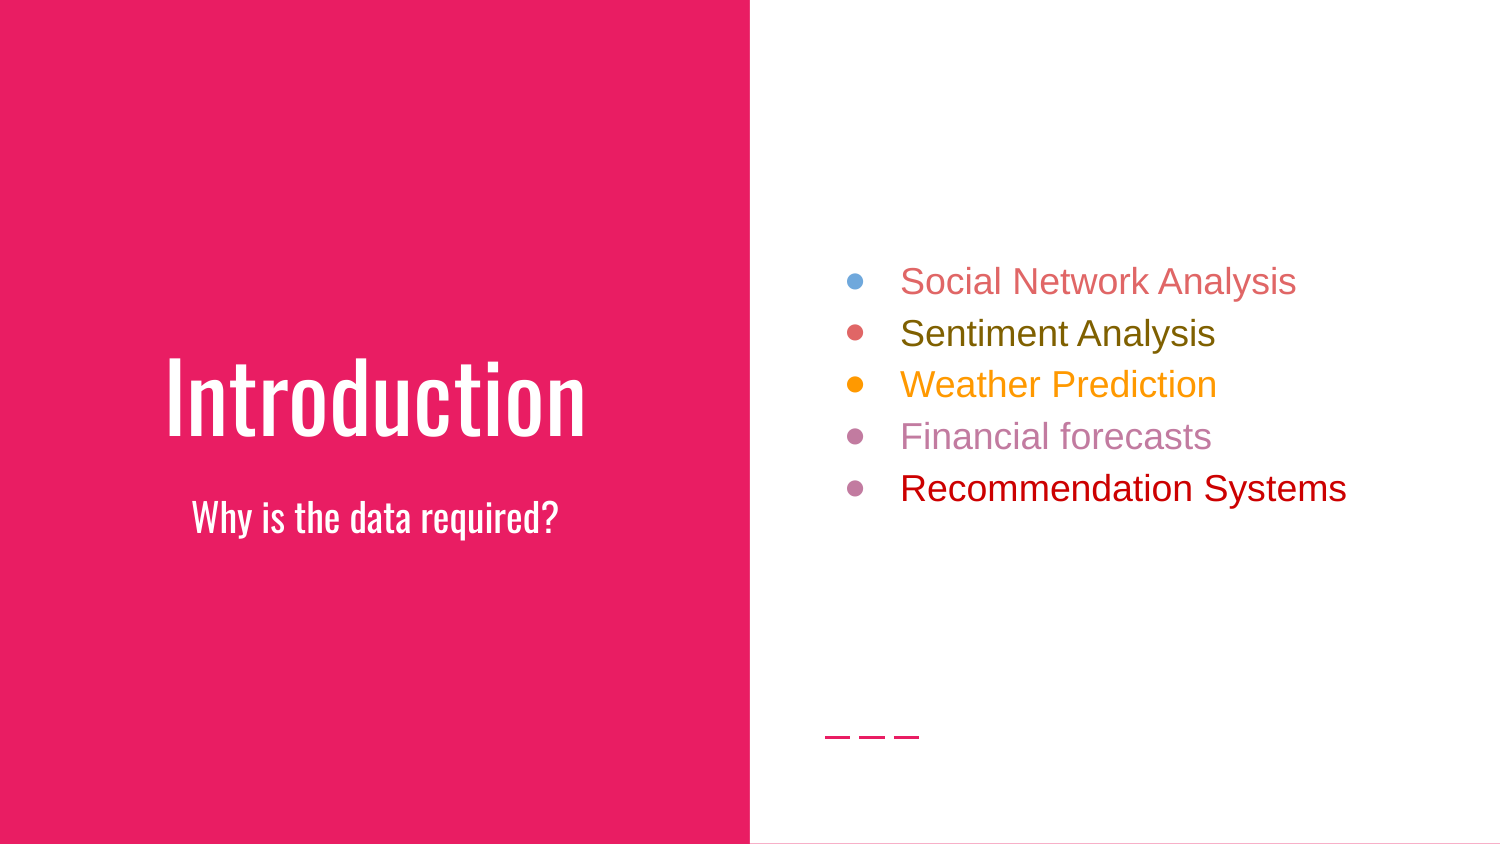

Social Network Analysis
Sentiment Analysis
Weather Prediction
Financial forecasts
Recommendation Systems

# Introduction
Why is the data required?